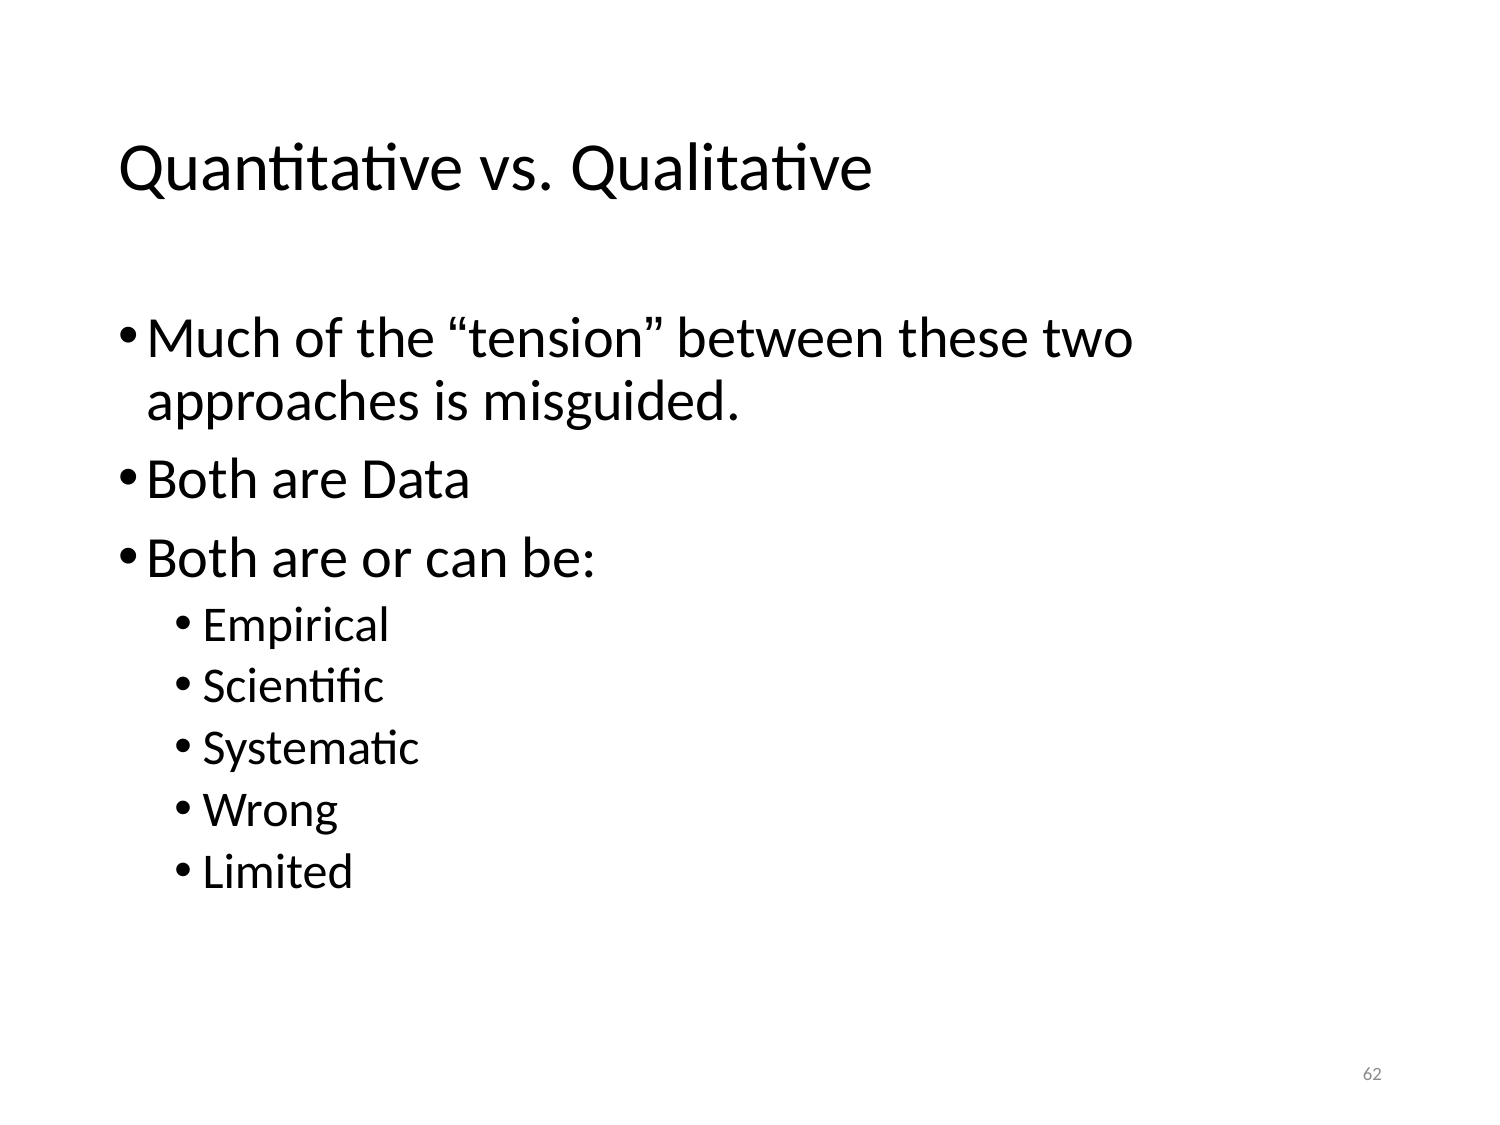

# Quantitative vs. Qualitative
Much of the “tension” between these two approaches is misguided.
Both are Data
Both are or can be:
Empirical
Scientific
Systematic
Wrong
Limited
62